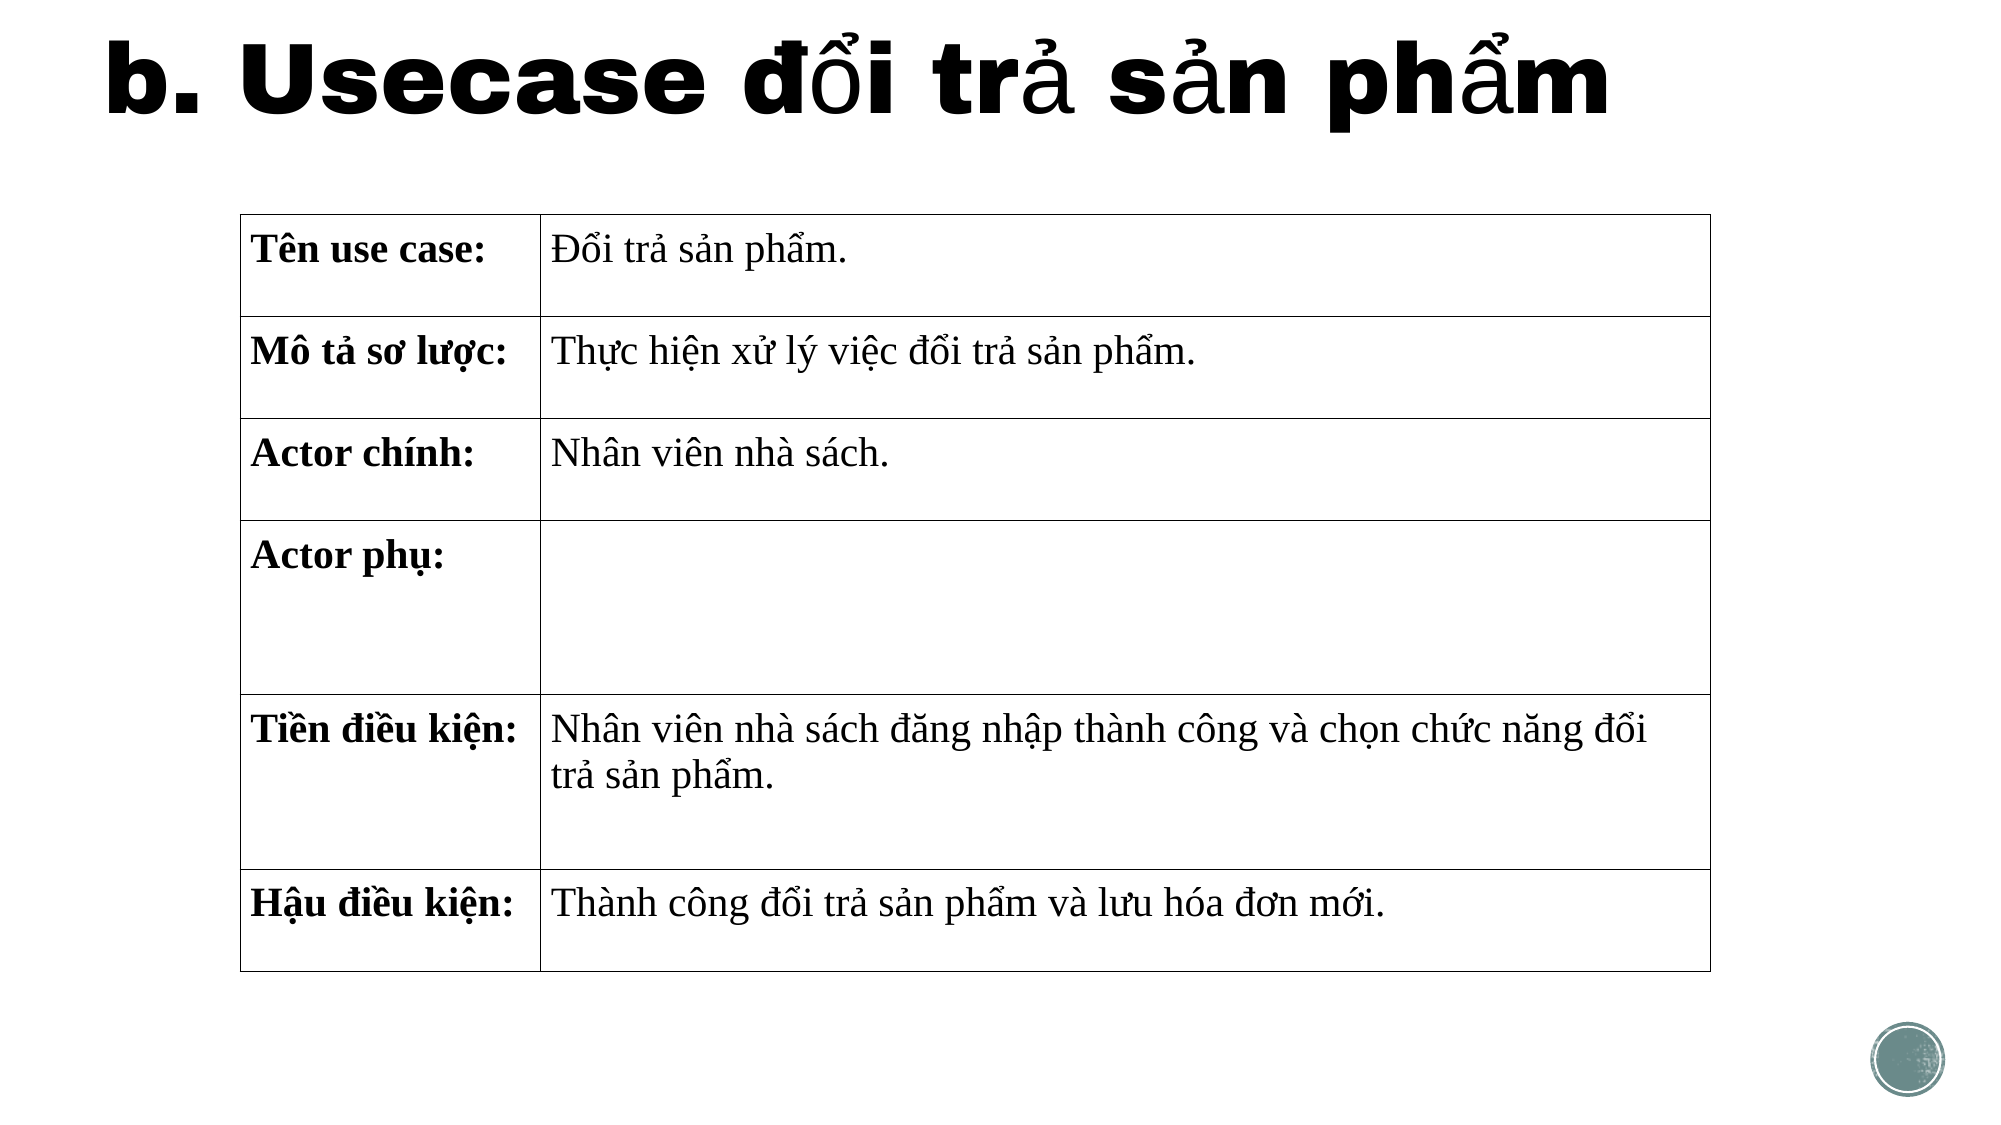

# b. Usecase đổi trả sản phẩm
| Tên use case: | Đổi trả sản phẩm. |
| --- | --- |
| Mô tả sơ lược: | Thực hiện xử lý việc đổi trả sản phẩm. |
| Actor chính: | Nhân viên nhà sách. |
| Actor phụ: |  |
| Tiền điều kiện: | Nhân viên nhà sách đăng nhập thành công và chọn chức năng đổi trả sản phẩm. |
| Hậu điều kiện: | Thành công đổi trả sản phẩm và lưu hóa đơn mới. |